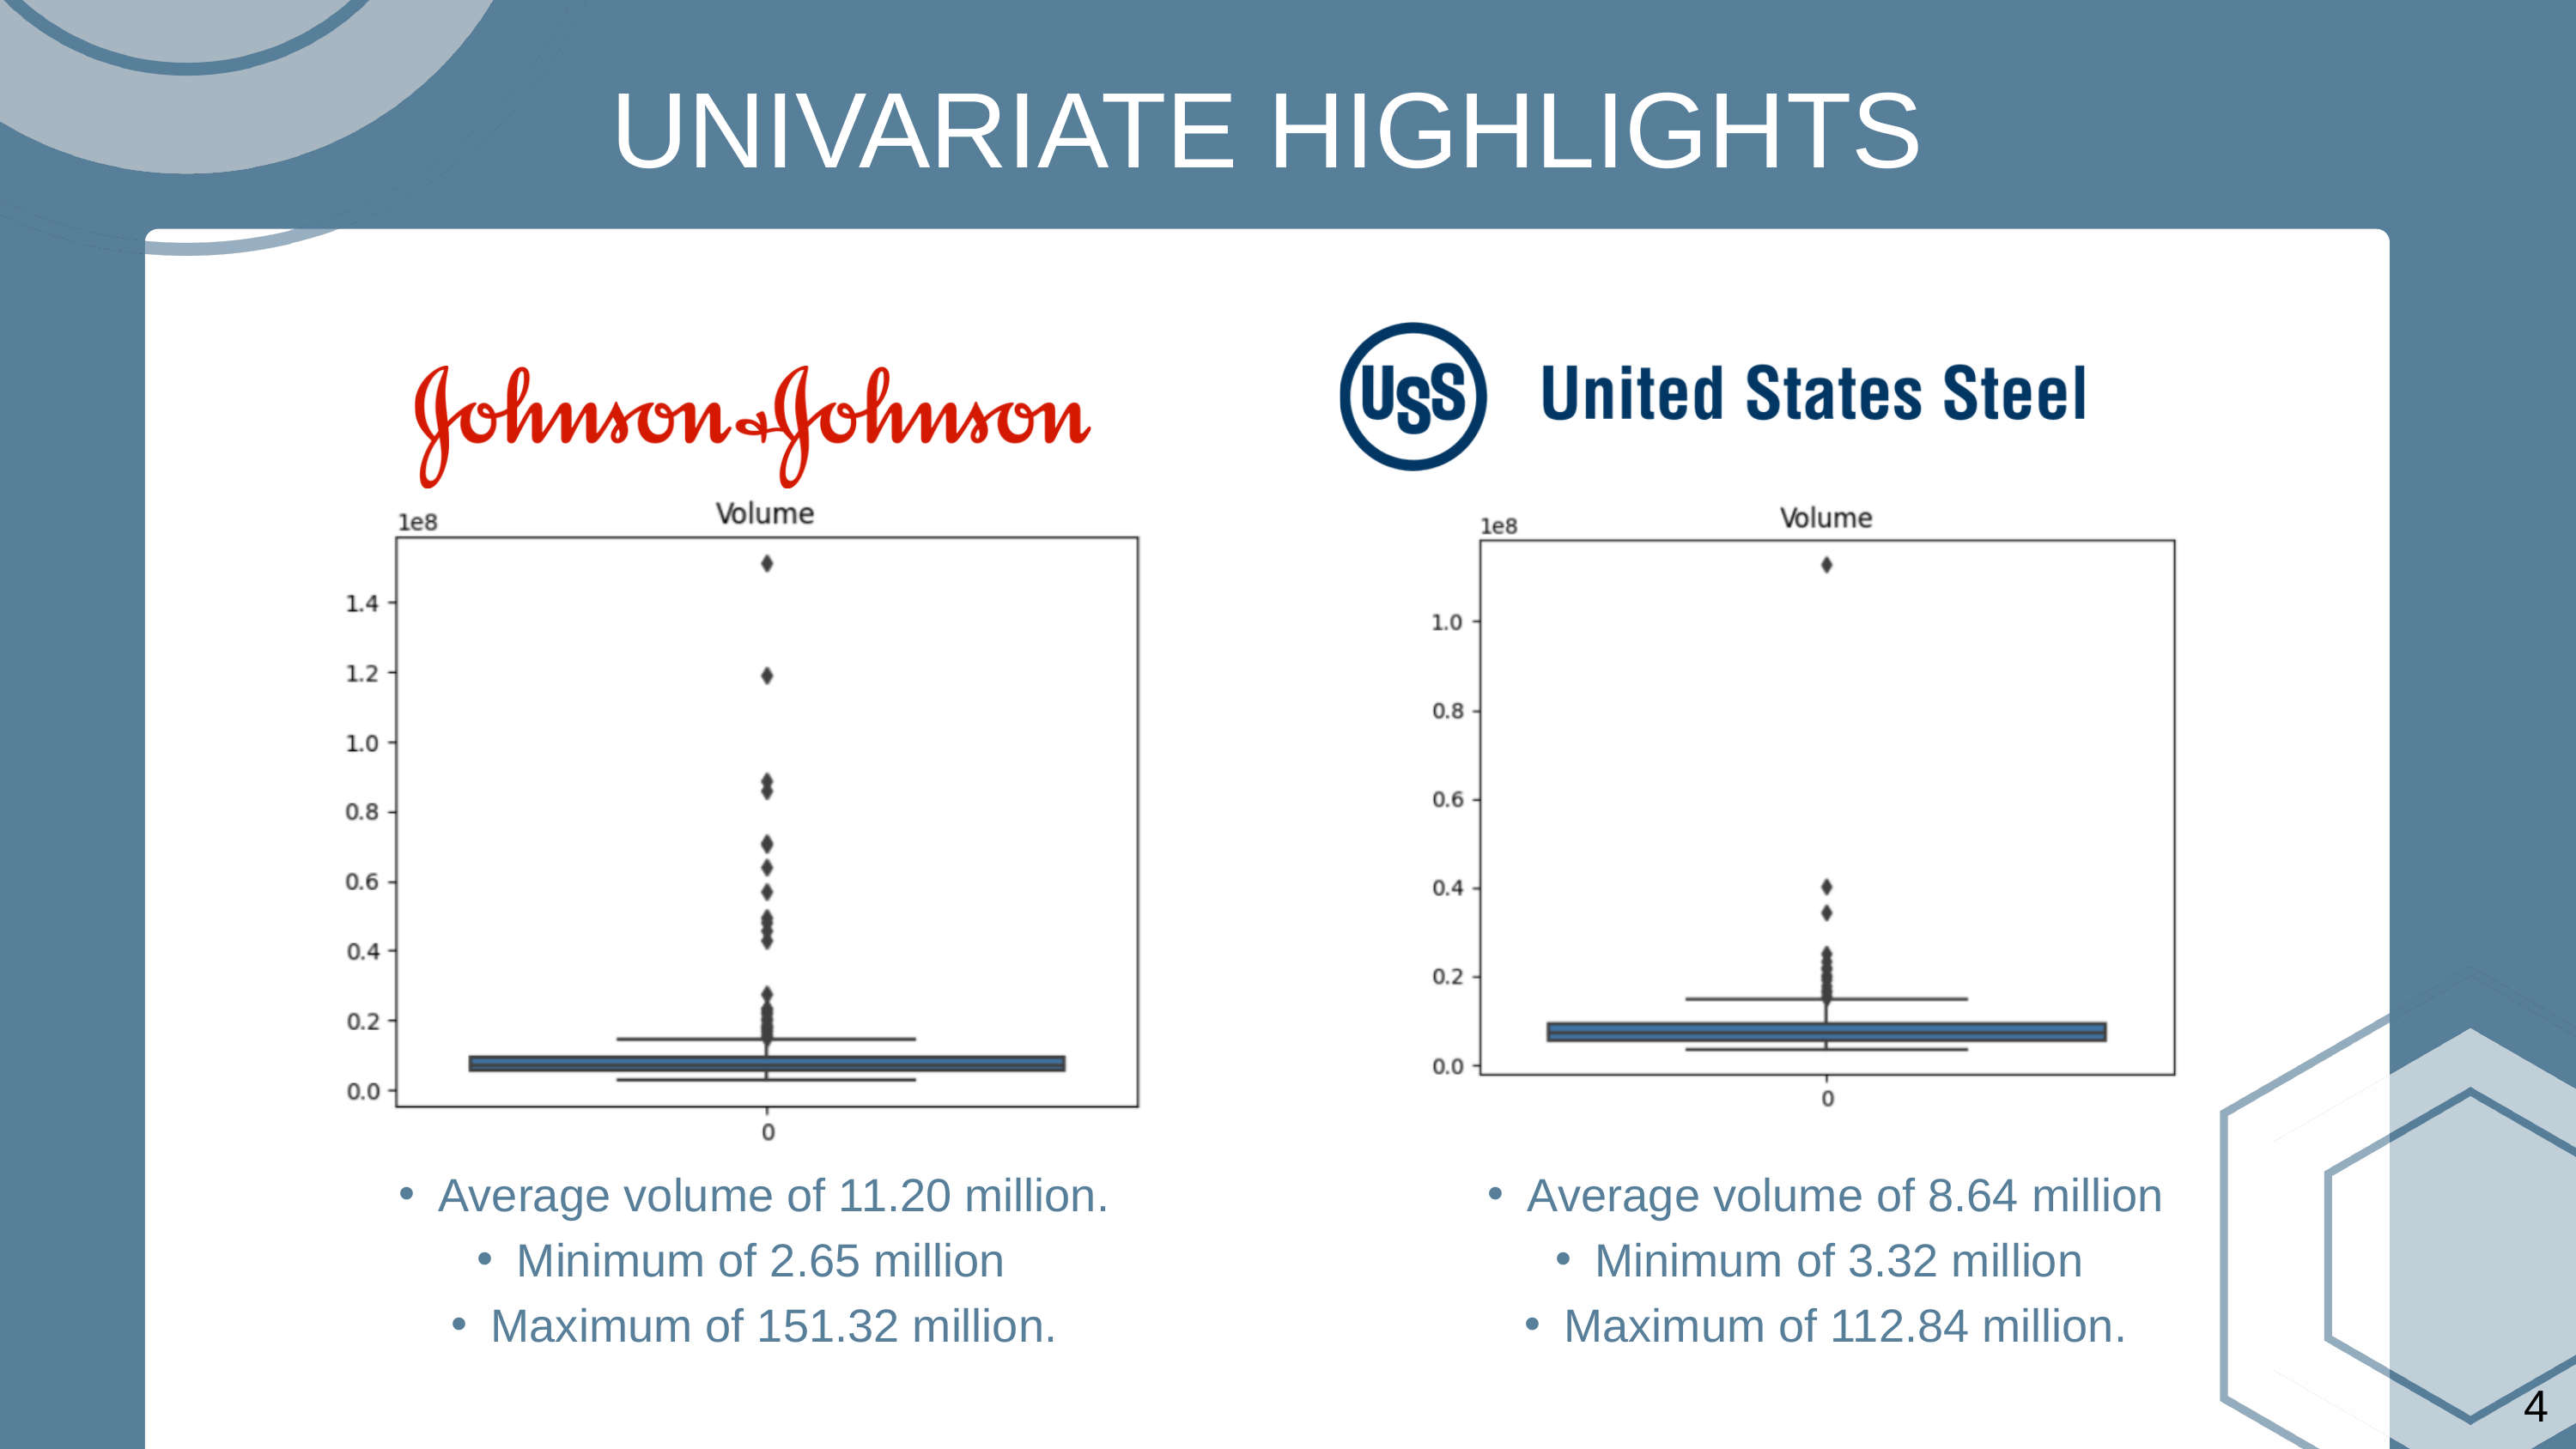

UNIVARIATE HIGHLIGHTS

Average volume of 11.20 million.
Minimum of 2.65 million
Maximum of 151.32 million.
Average volume of 8.64 million
Minimum of 3.32 million
Maximum of 112.84 million.
4